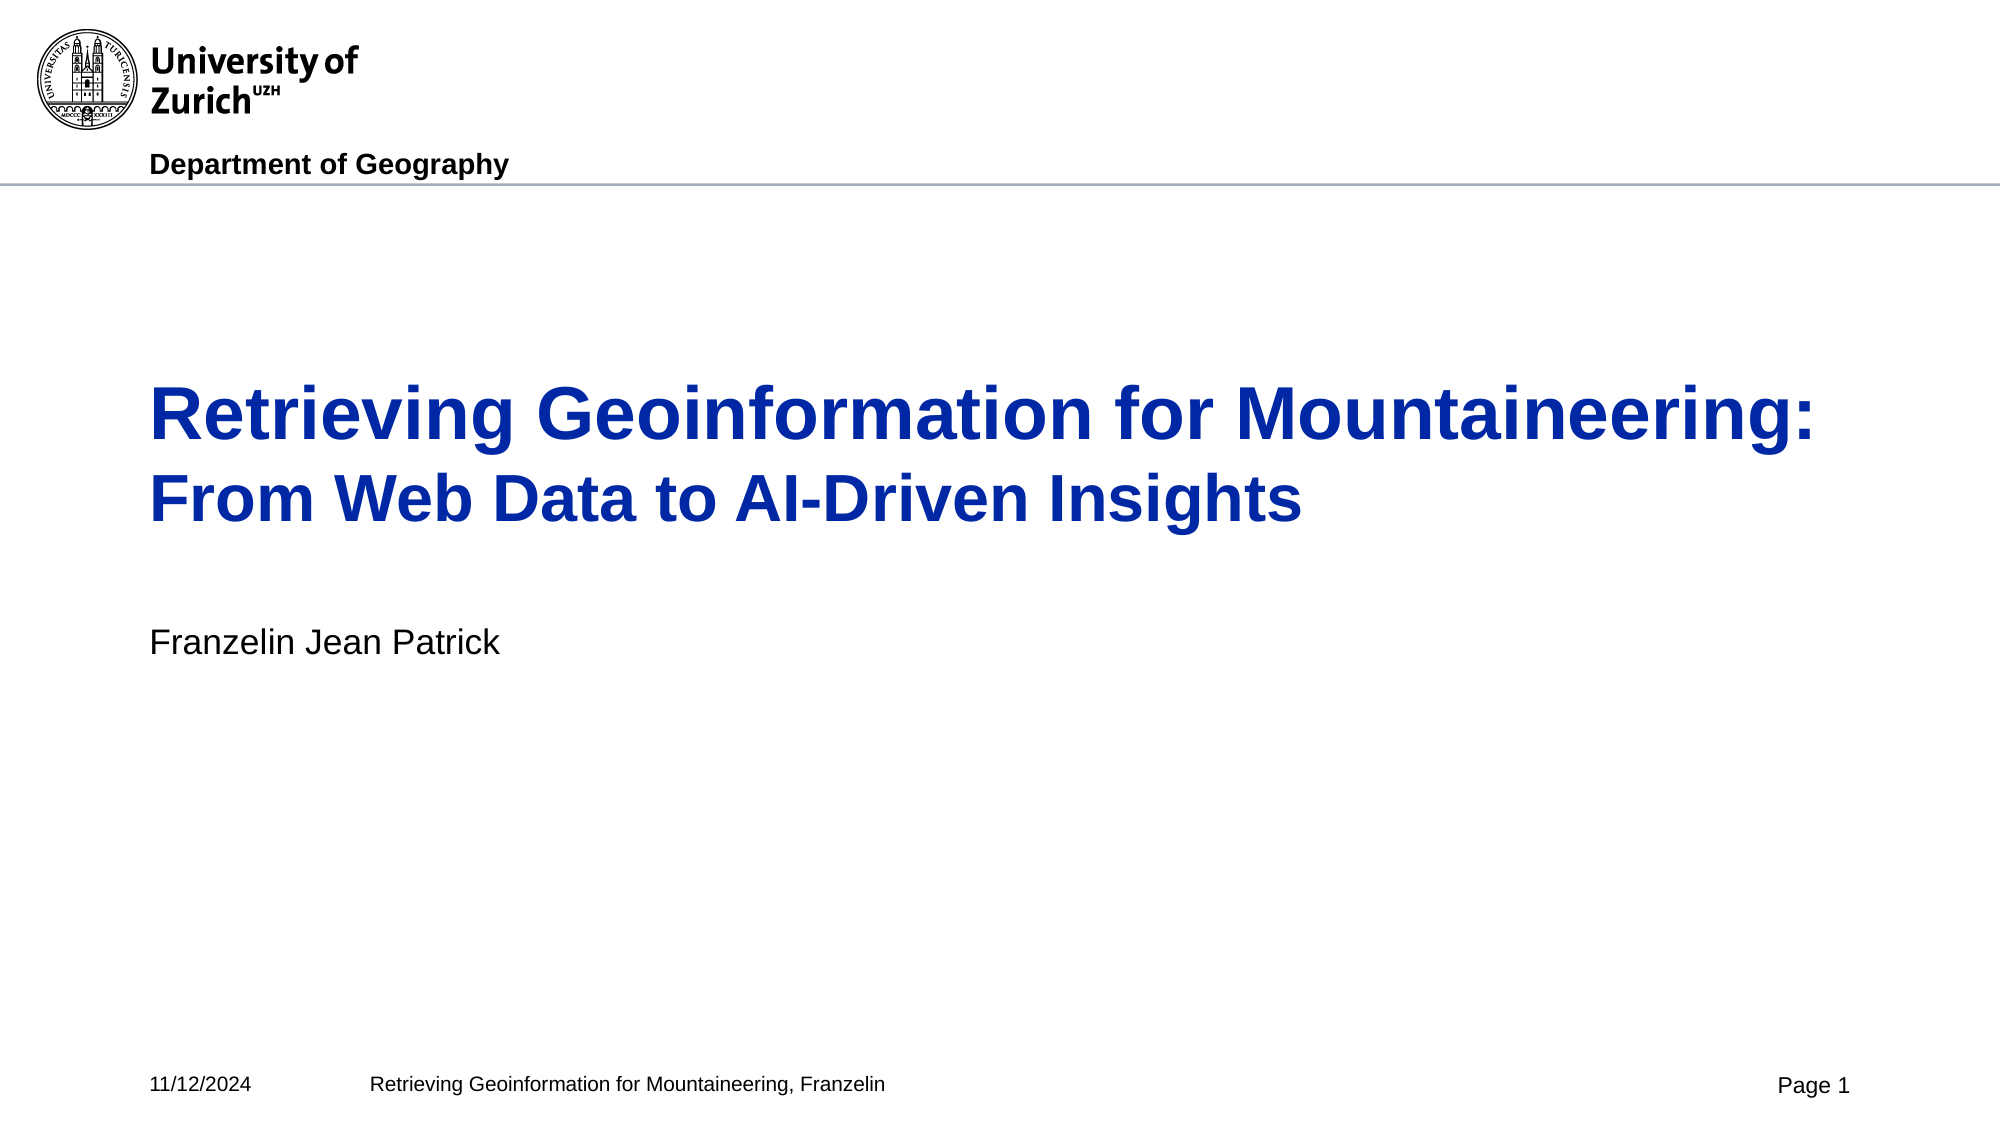

# Retrieving Geoinformation for Mountaineering: From Web Data to AI-Driven Insights

Franzelin Jean Patrick
11/12/2024
Retrieving Geoinformation for Mountaineering, Franzelin
Page 1